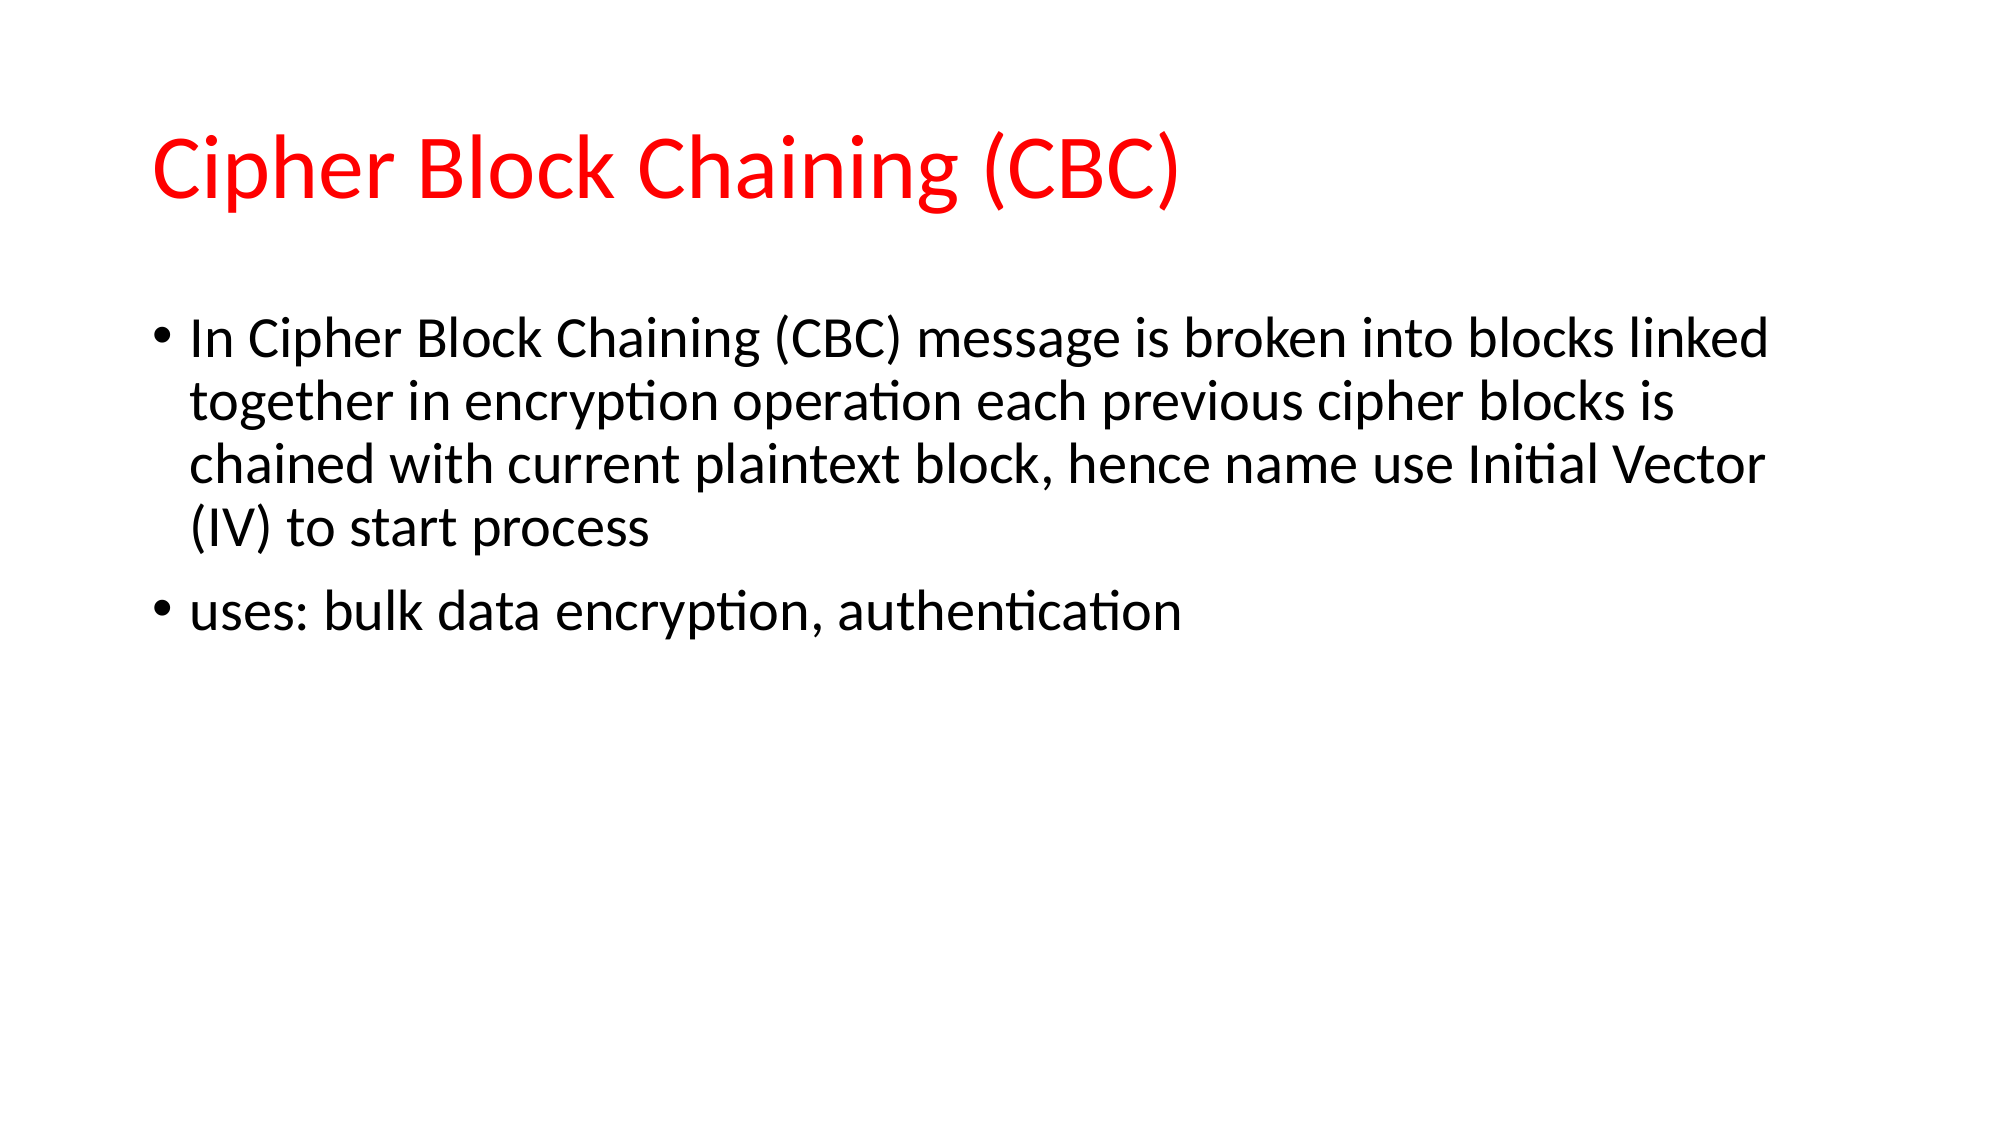

# Cipher Block Chaining (CBC)
In Cipher Block Chaining (CBC) message is broken into blocks linked together in encryption operation each previous cipher blocks is chained with current plaintext block, hence name use Initial Vector (IV) to start process
uses: bulk data encryption, authentication